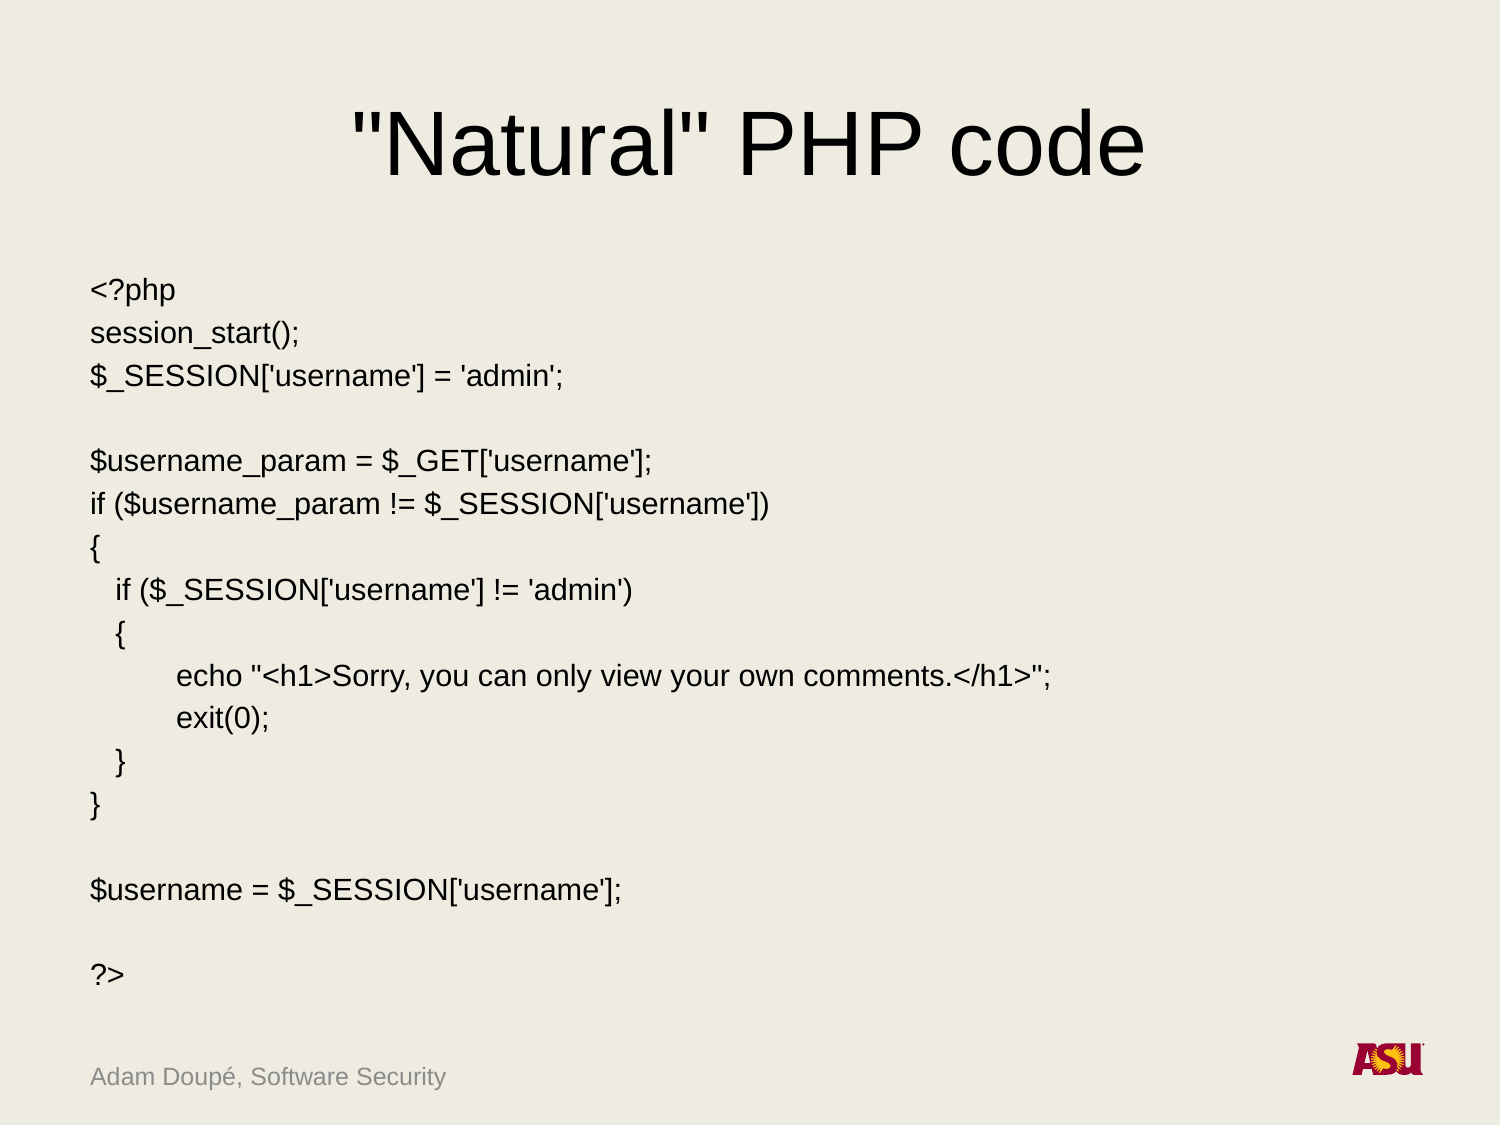

# "Natural" PHP code
<?php
session_start();
$_SESSION['username'] = 'admin';

$username_param = $_GET['username'];
if ($username_param != $_SESSION['username'])
{
   if ($_SESSION['username'] != 'admin')
   {
	  echo "<h1>Sorry, you can only view your own comments.</h1>";
	  exit(0);
   }
}

$username = $_SESSION['username'];

?>